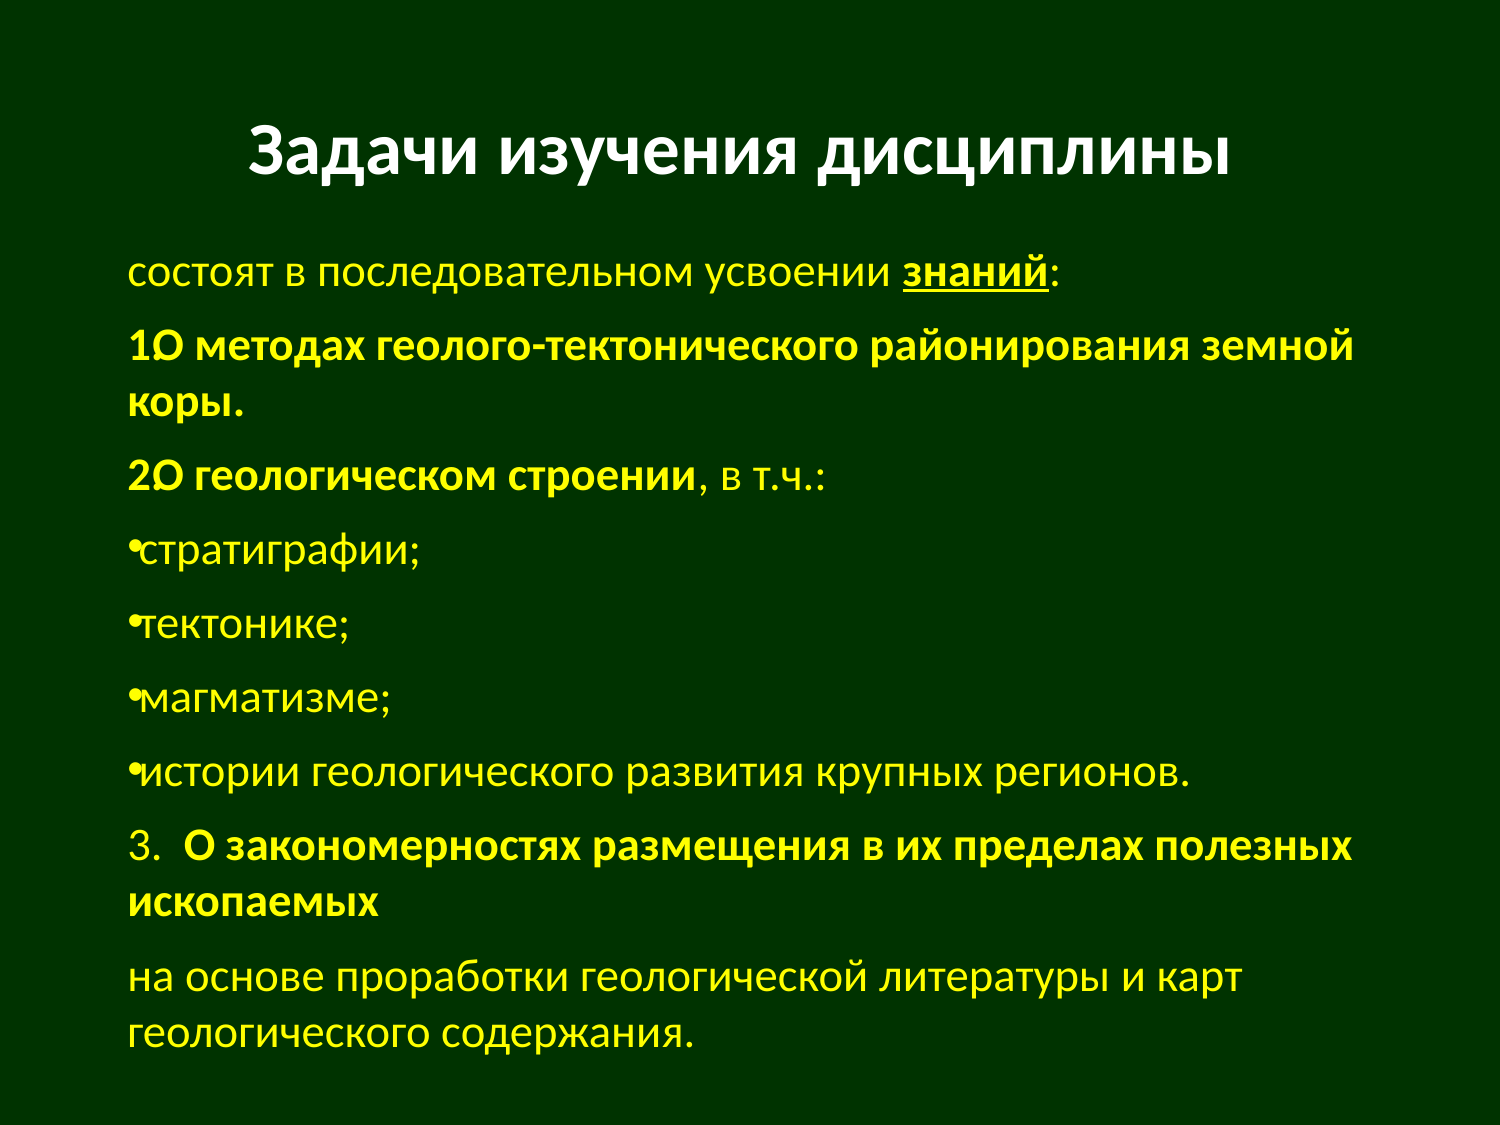

# Задачи изучения дисциплины
состоят в последовательном усвоении знаний:
О методах геолого-тектонического районирования земной коры.
О геологическом строении, в т.ч.:
стратиграфии;
тектонике;
магматизме;
истории геологического развития крупных регионов.
3.  О закономерностях размещения в их пределах полезных ископаемых
на основе проработки геологической литературы и карт геологического содержания.